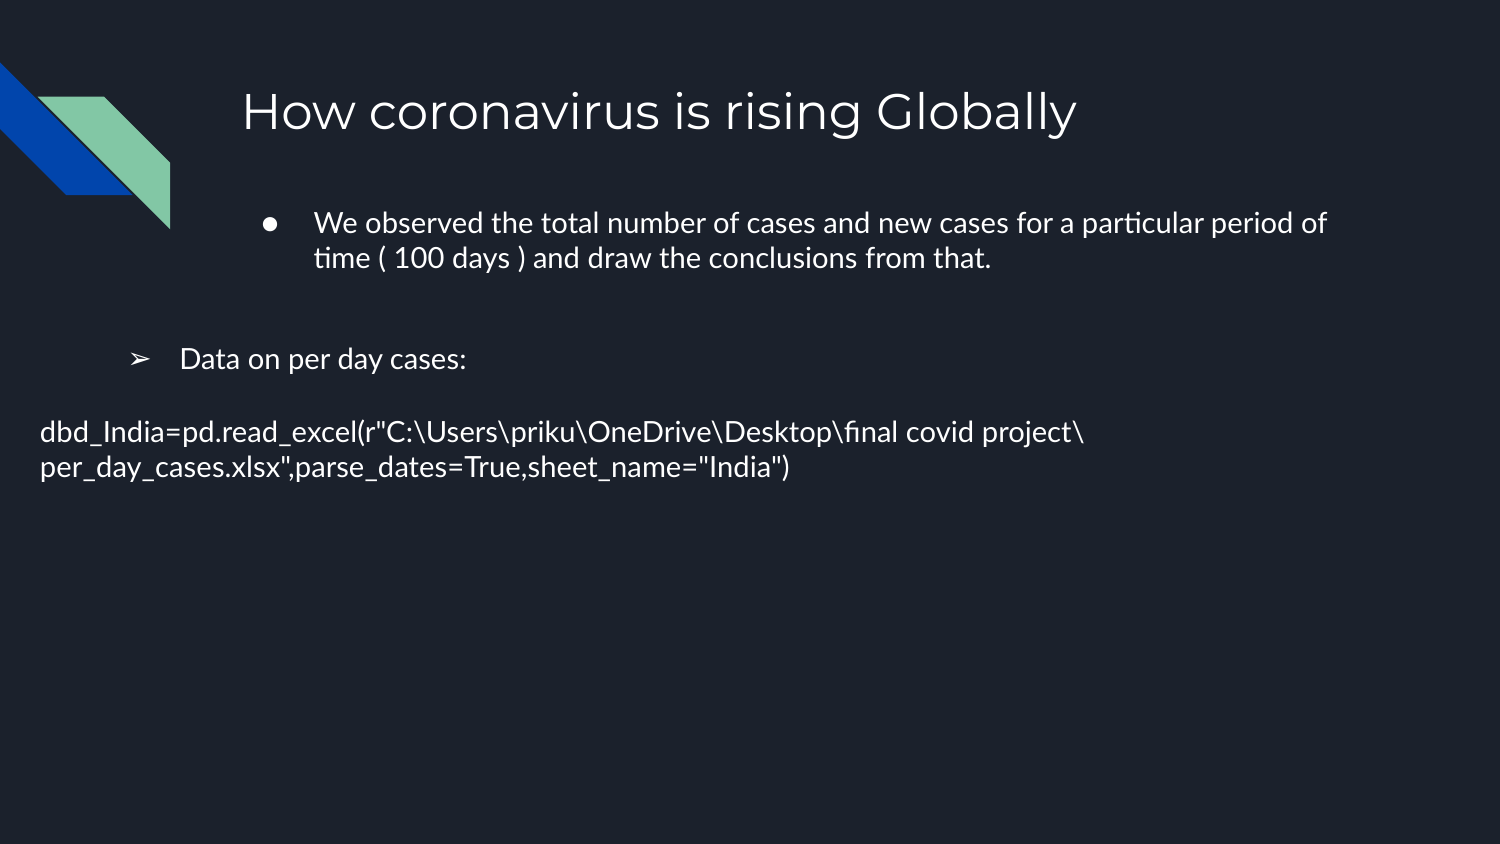

# How coronavirus is rising Globally
We observed the total number of cases and new cases for a particular period of time ( 100 days ) and draw the conclusions from that.
Data on per day cases:
dbd_India=pd.read_excel(r"C:\Users\priku\OneDrive\Desktop\final covid project\per_day_cases.xlsx",parse_dates=True,sheet_name="India")